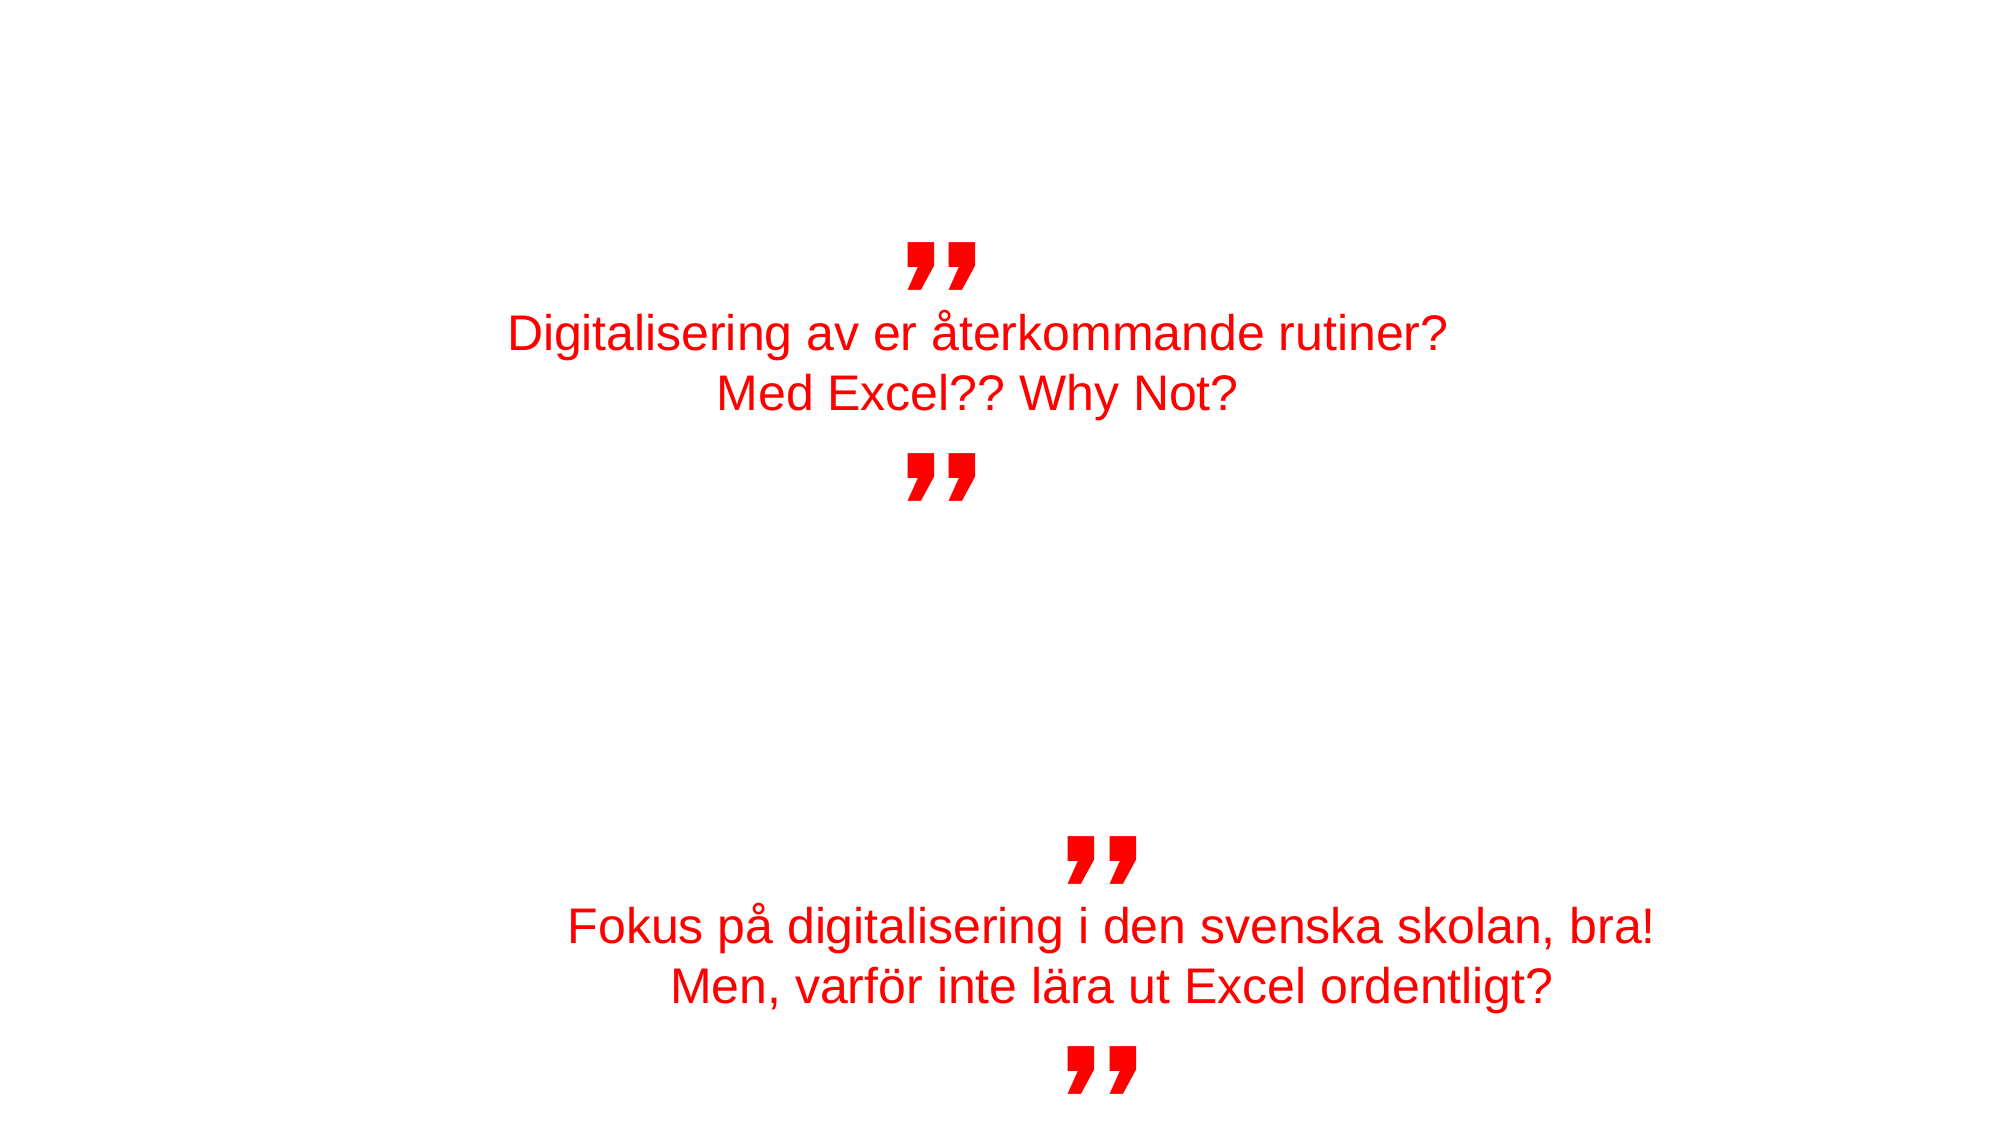

,,
Digitalisering av er återkommande rutiner?
Med Excel?? Why Not?
,,
,,
Fokus på digitalisering i den svenska skolan, bra!
Men, varför inte lära ut Excel ordentligt?
,,